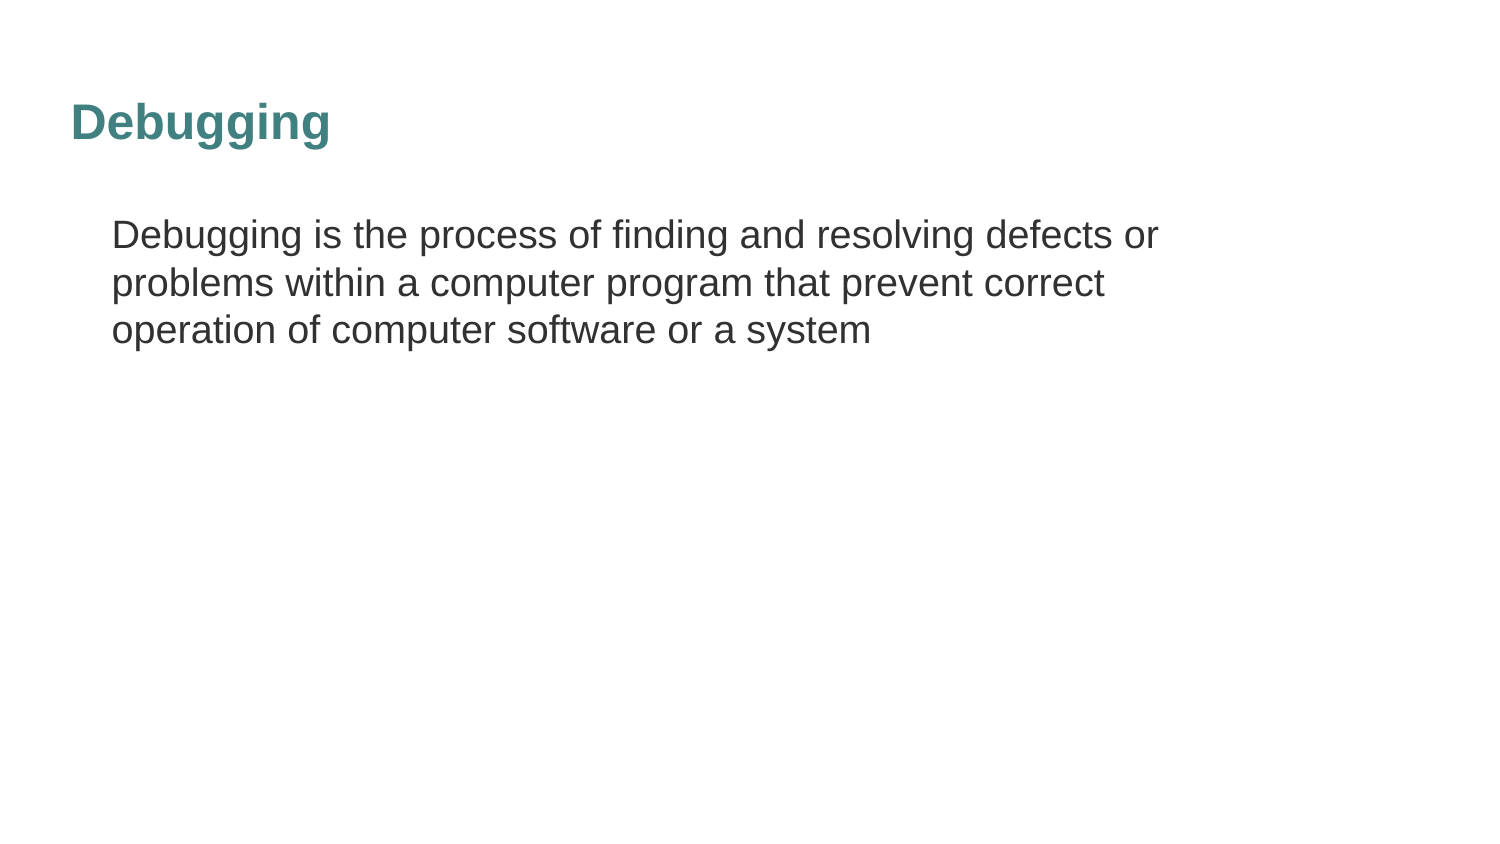

Debugging

Debugging is the process of finding and resolving defects or problems within a computer program that prevent correct operation of computer software or a system